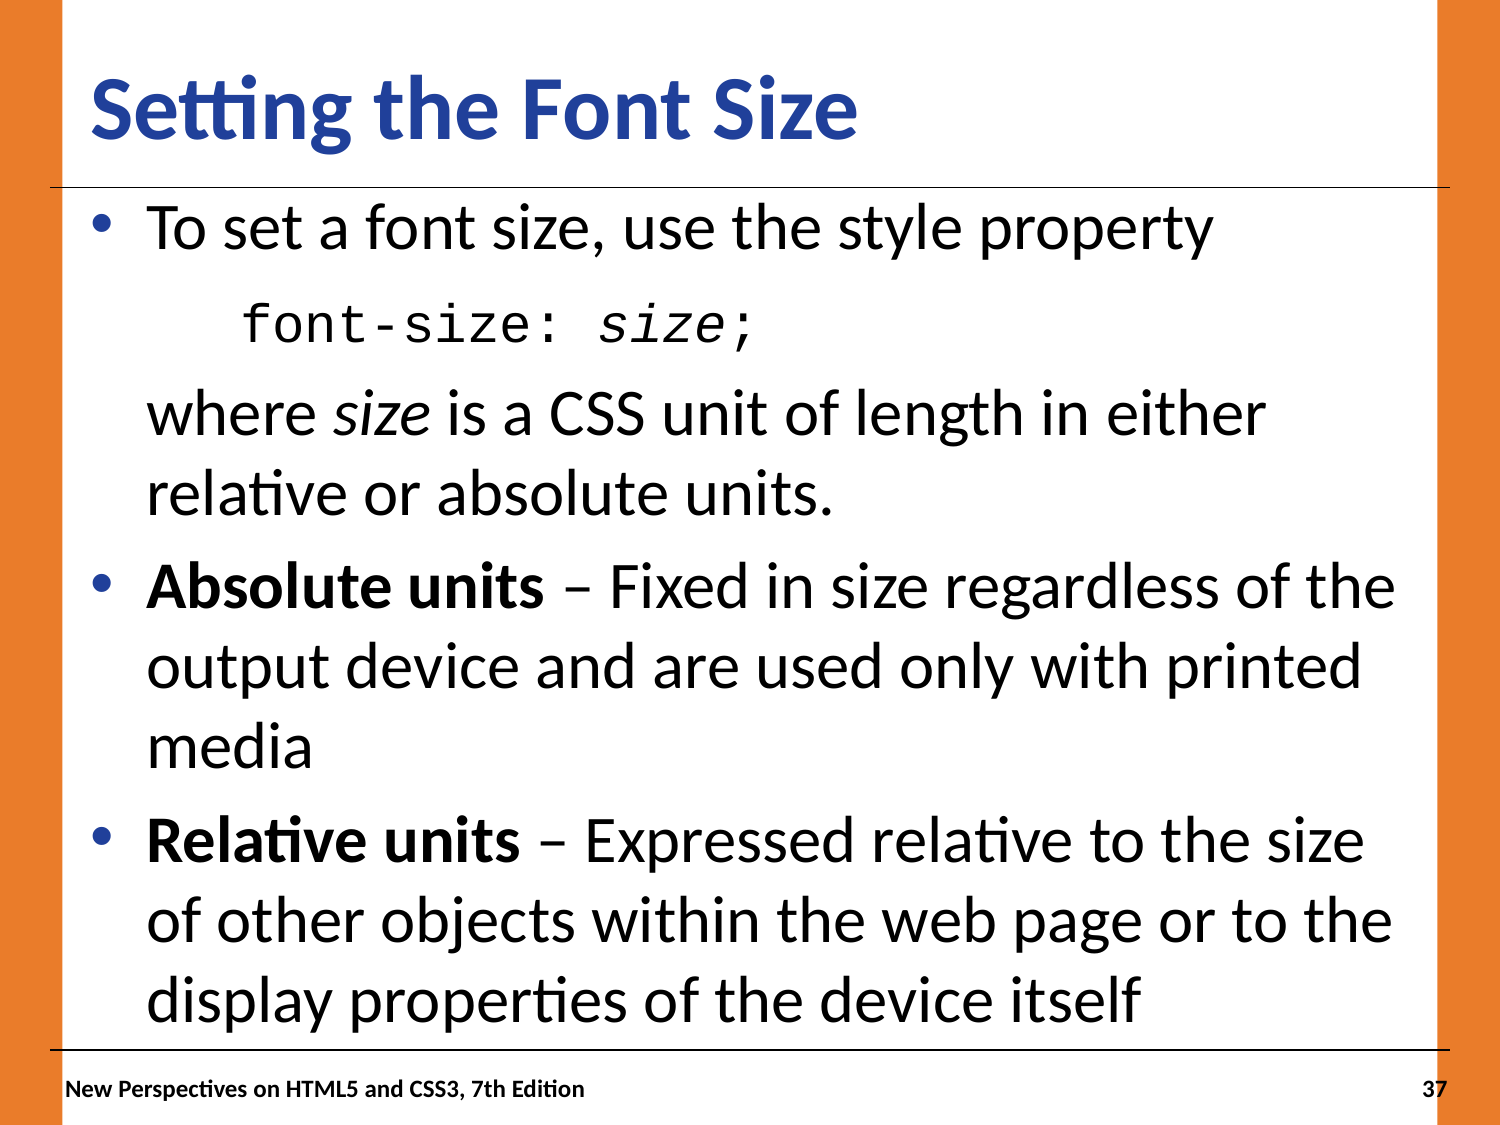

# Setting the Font Size
To set a font size, use the style property
	font-size: size;
where size is a CSS unit of length in either relative or absolute units.
Absolute units – Fixed in size regardless of the output device and are used only with printed media
Relative units – Expressed relative to the size of other objects within the web page or to the display properties of the device itself
New Perspectives on HTML5 and CSS3, 7th Edition
37